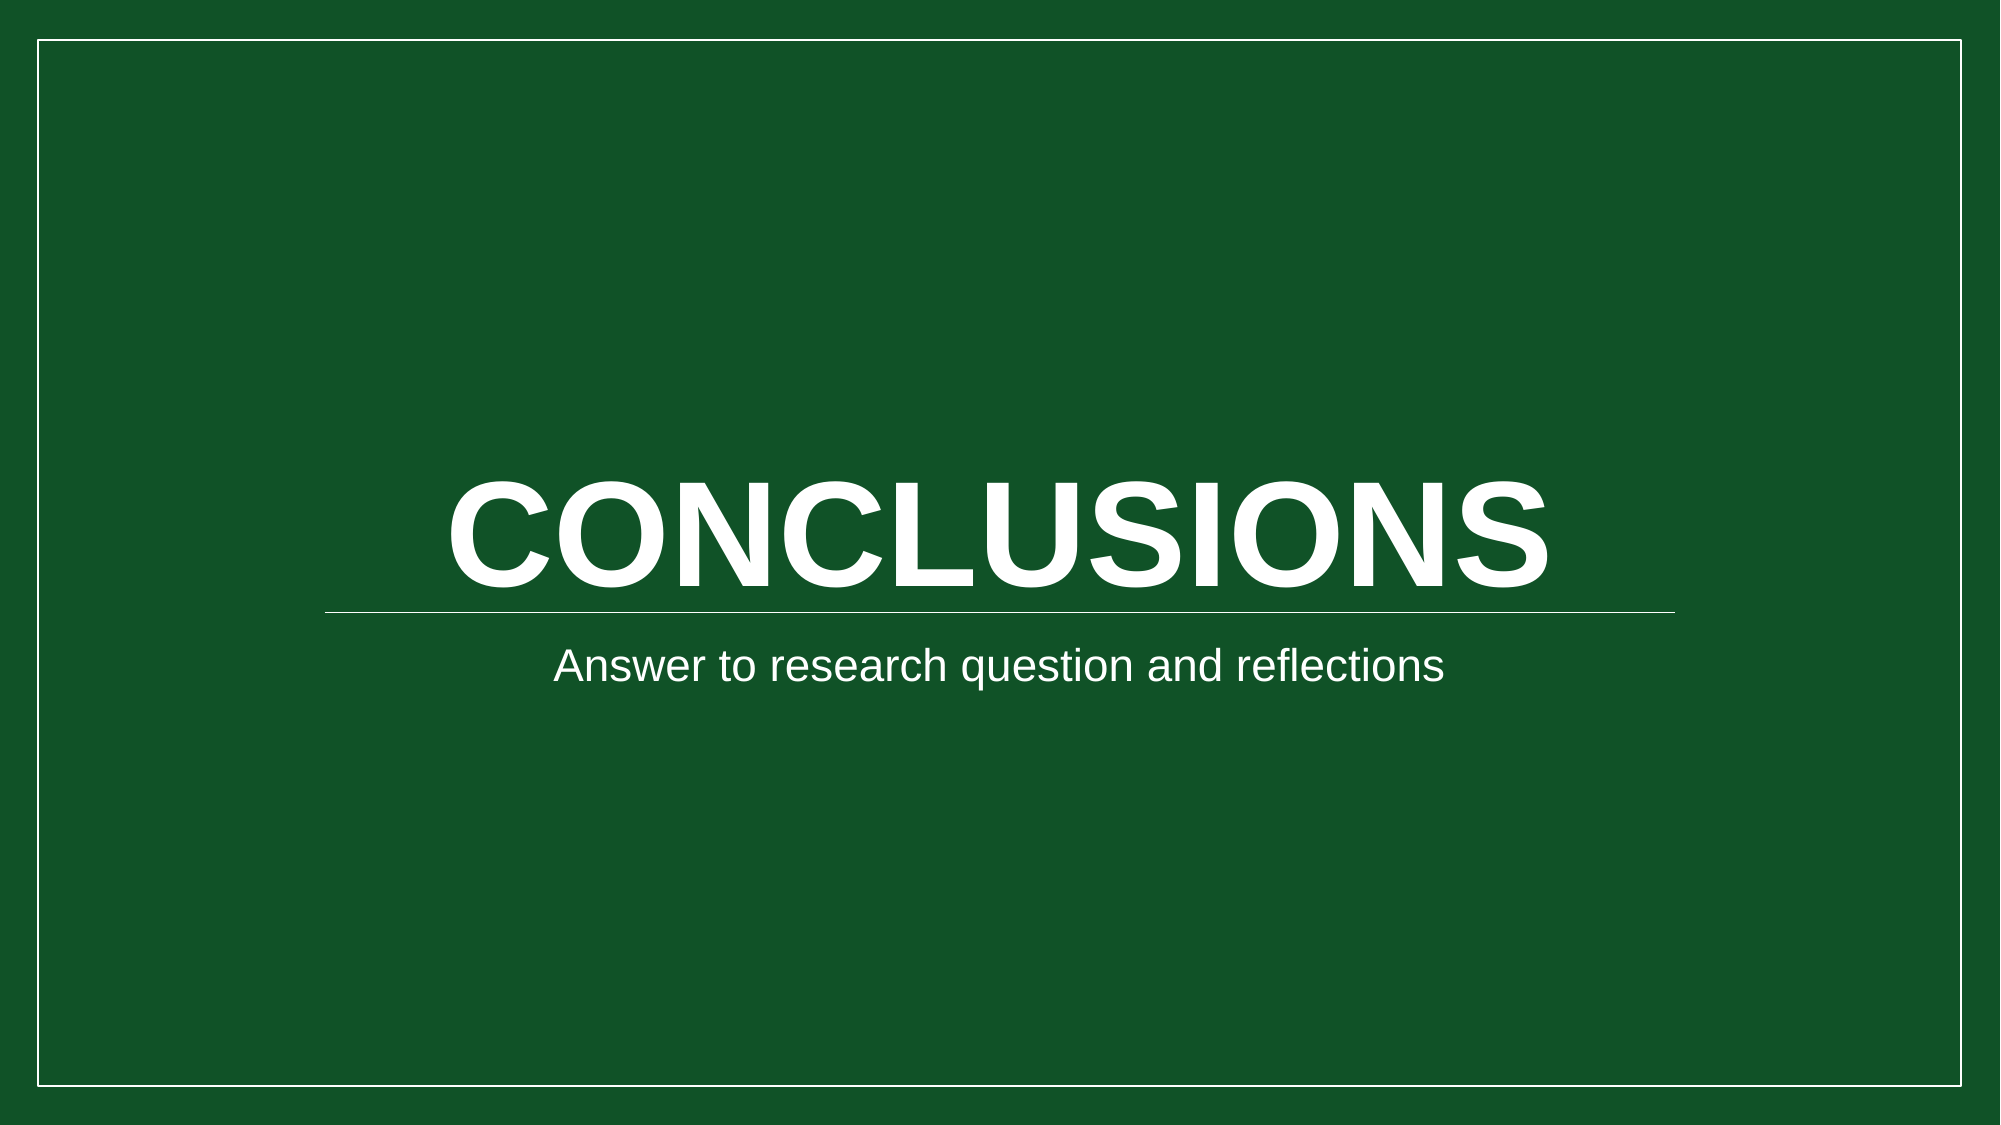

# Conclusions
Answer to research question and reflections